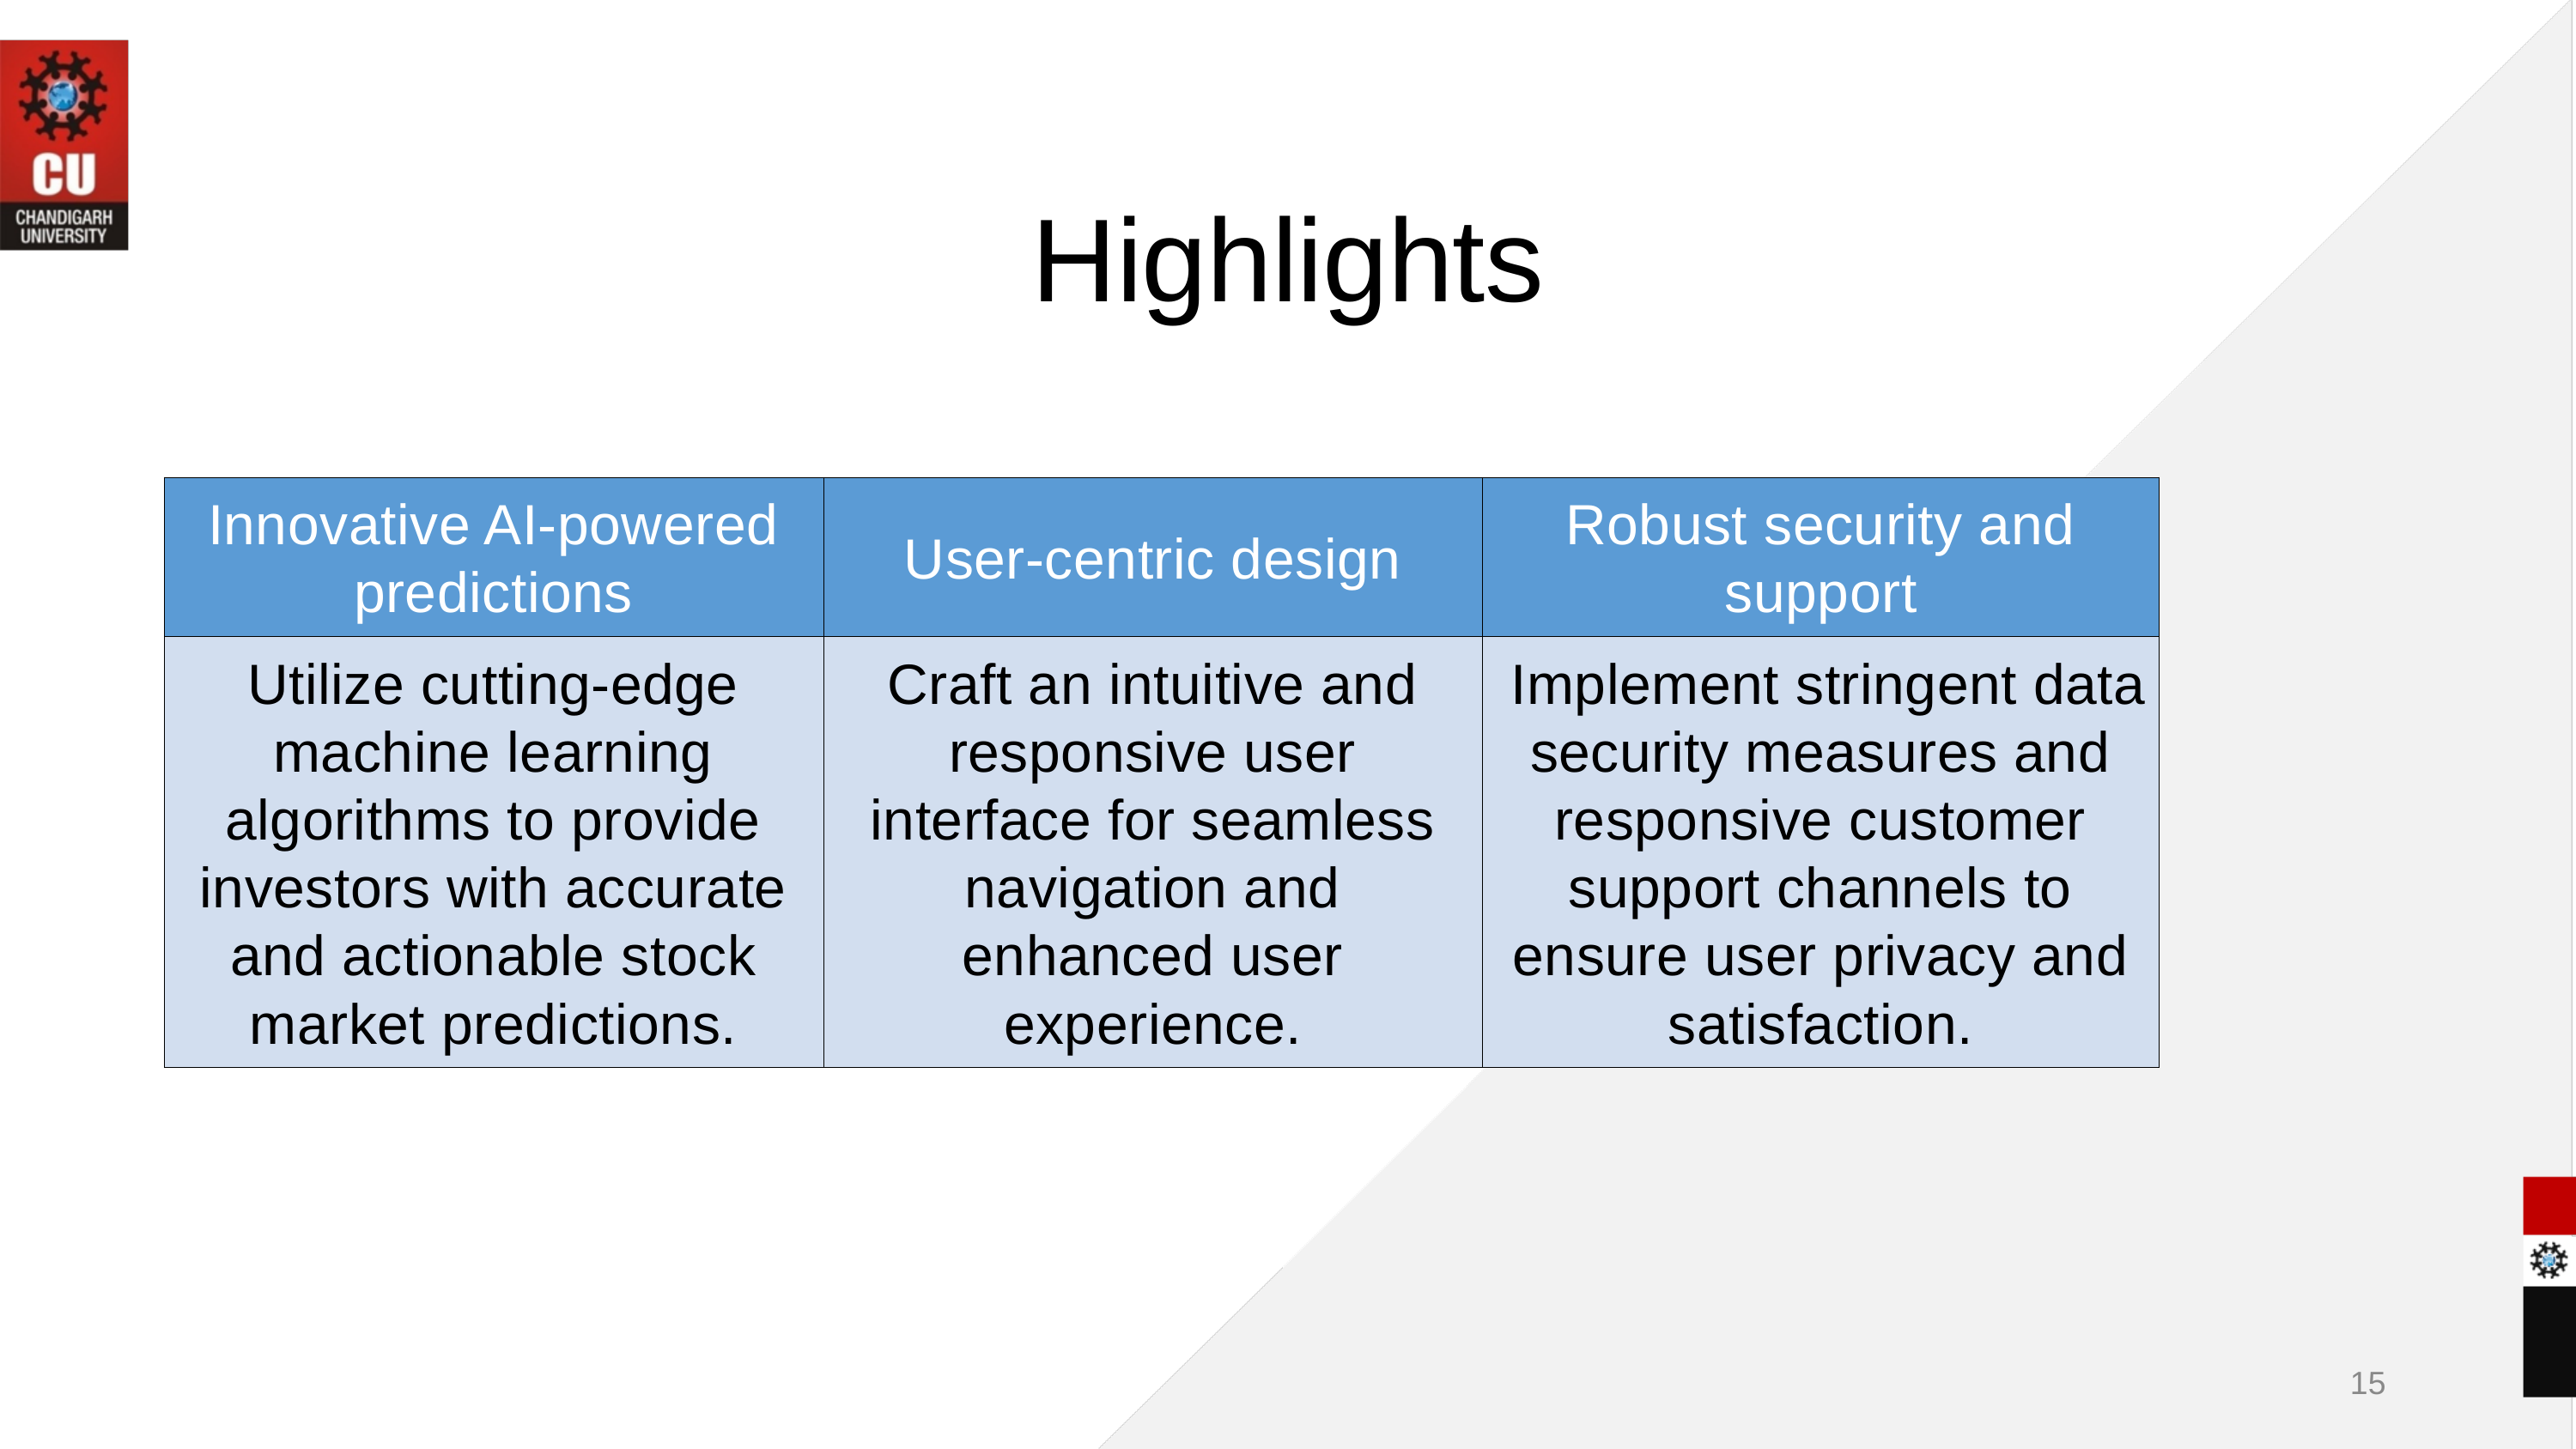

Highlights
| Innovative AI-powered predictions | User-centric design | Robust security and support |
| --- | --- | --- |
| Utilize cutting-edge machine learning algorithms to provide investors with accurate and actionable stock market predictions. | Craft an intuitive and responsive user interface for seamless navigation and enhanced user experience. | Implement stringent data security measures and responsive customer support channels to ensure user privacy and satisfaction. |
15